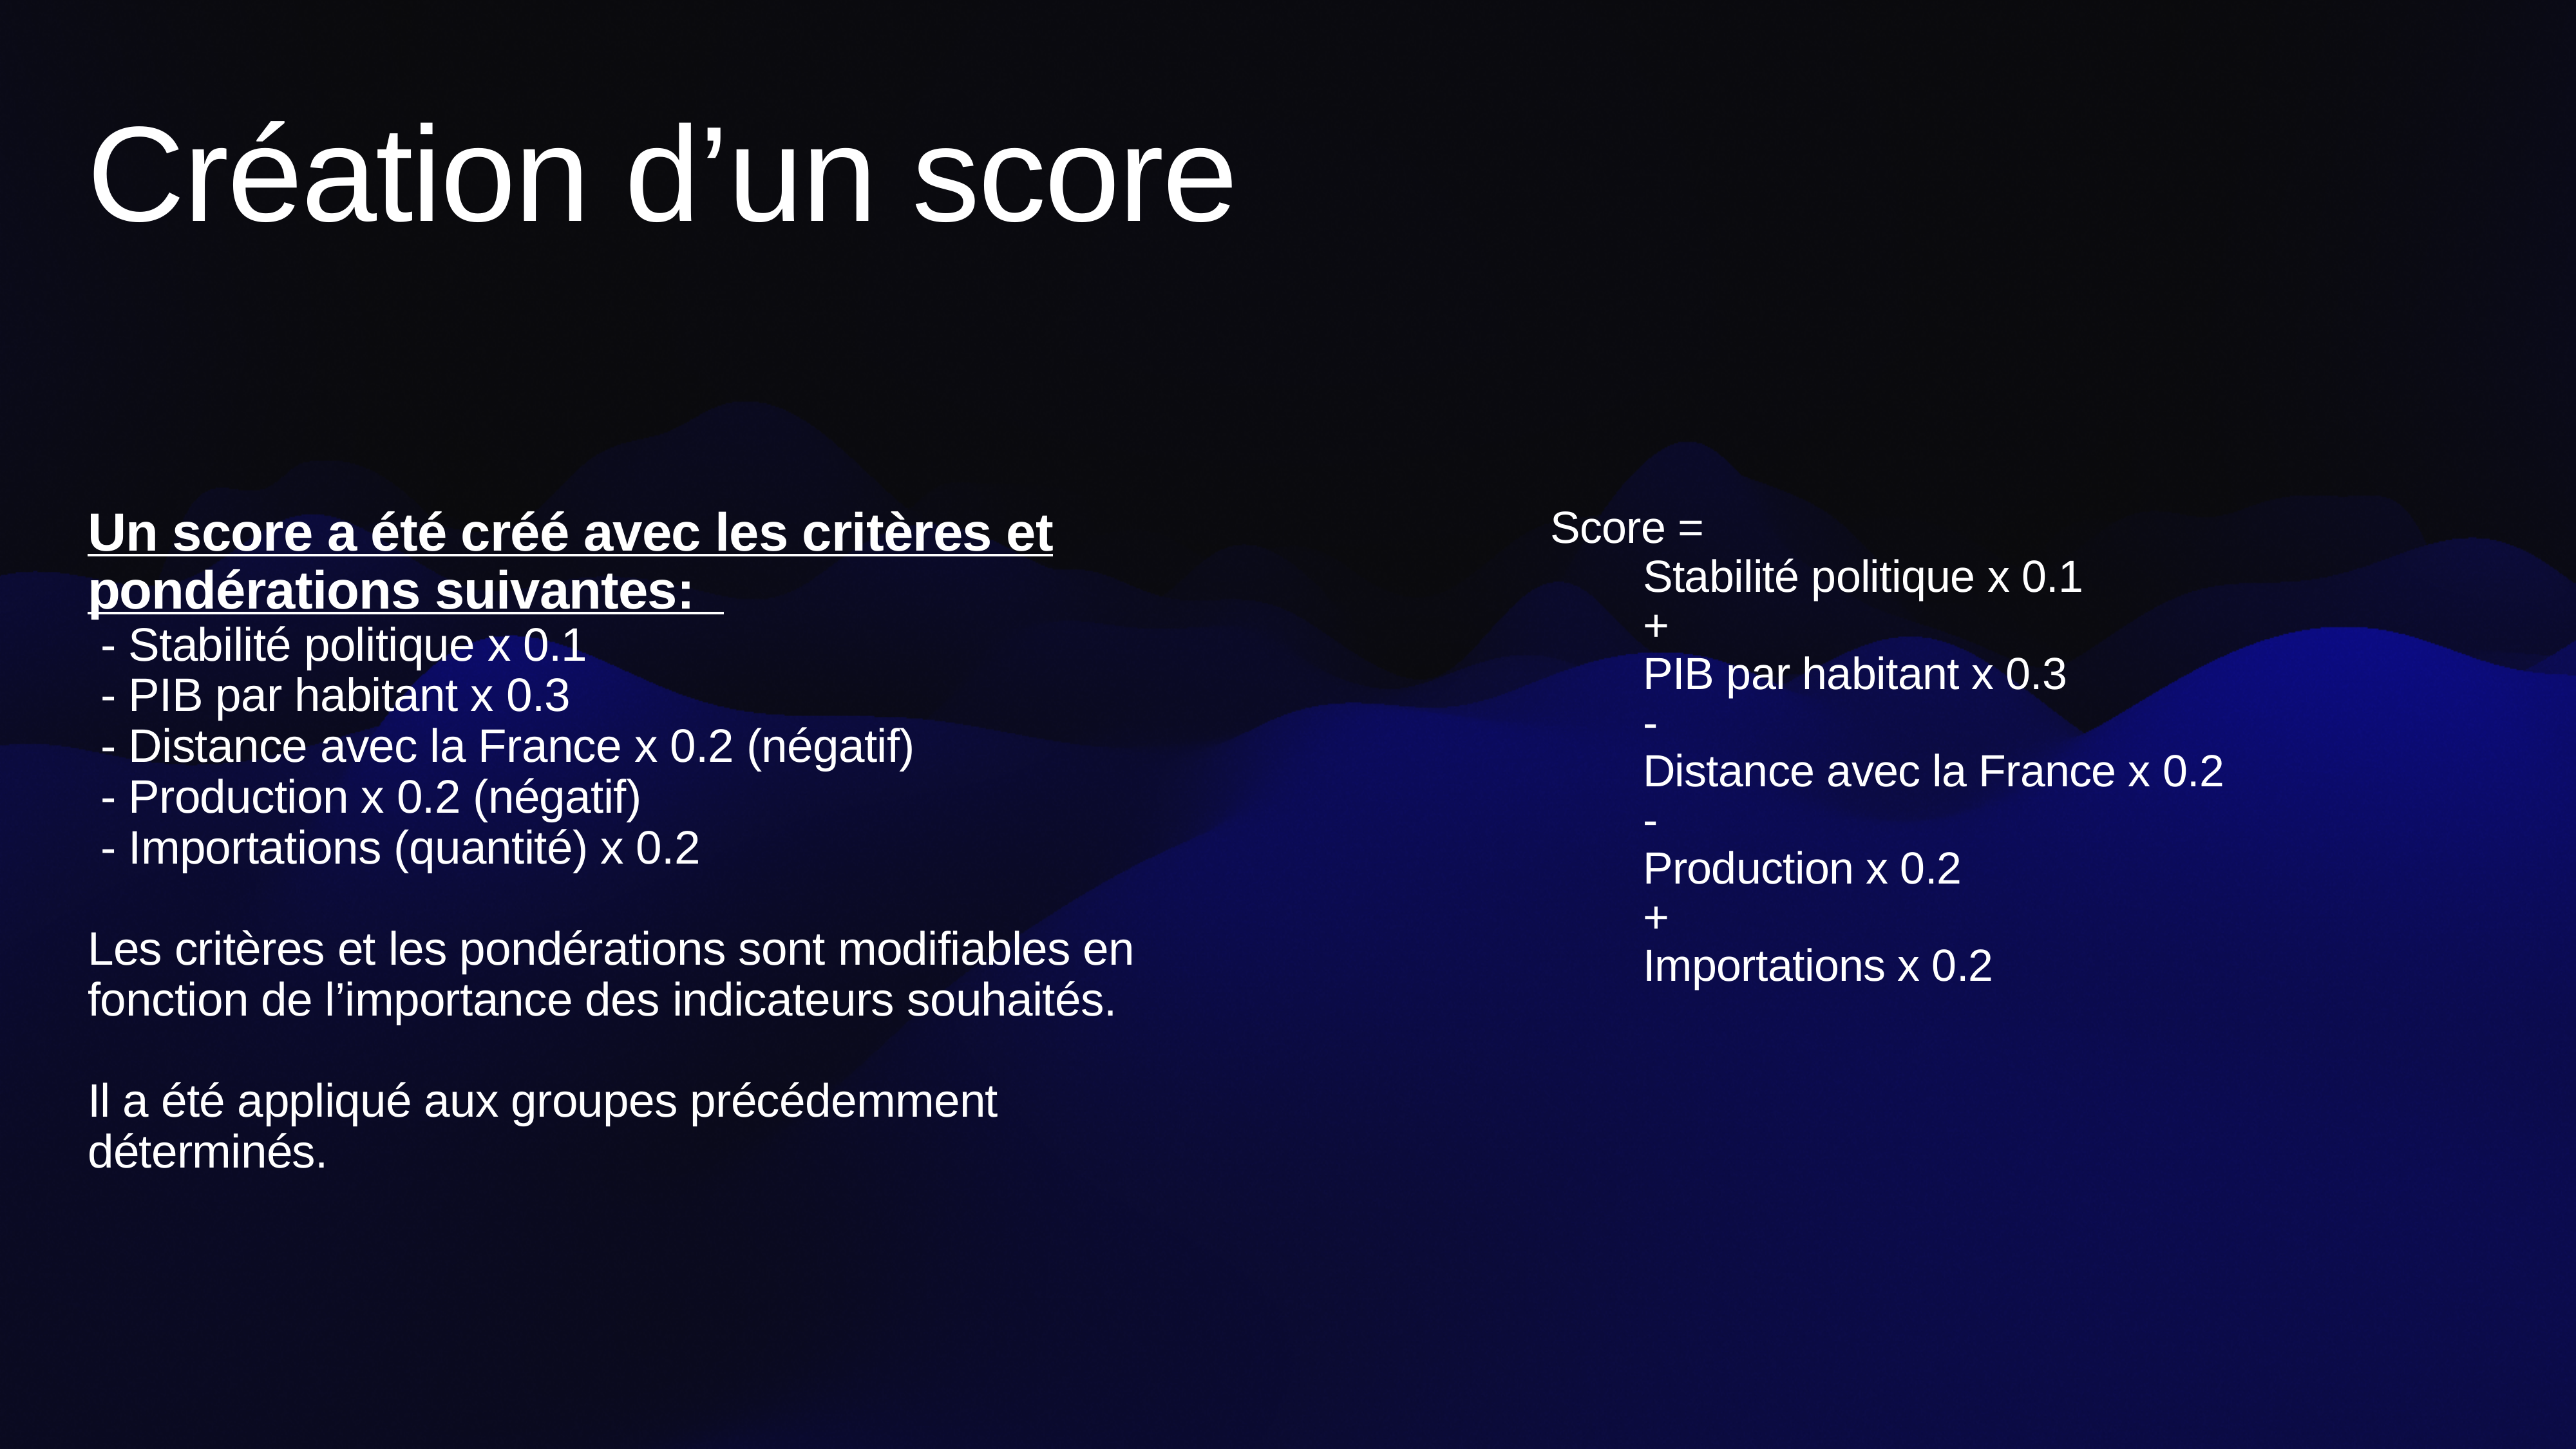

# Création d’un score
Un score a été créé avec les critères et pondérations suivantes:
 - Stabilité politique x 0.1
 - PIB par habitant x 0.3
 - Distance avec la France x 0.2 (négatif)
 - Production x 0.2 (négatif)
 - Importations (quantité) x 0.2

Les critères et les pondérations sont modifiables en fonction de l’importance des indicateurs souhaités.

Il a été appliqué aux groupes précédemment déterminés.
Score =
Stabilité politique x 0.1
+
PIB par habitant x 0.3
-
Distance avec la France x 0.2
-
Production x 0.2
+
Importations x 0.2
14